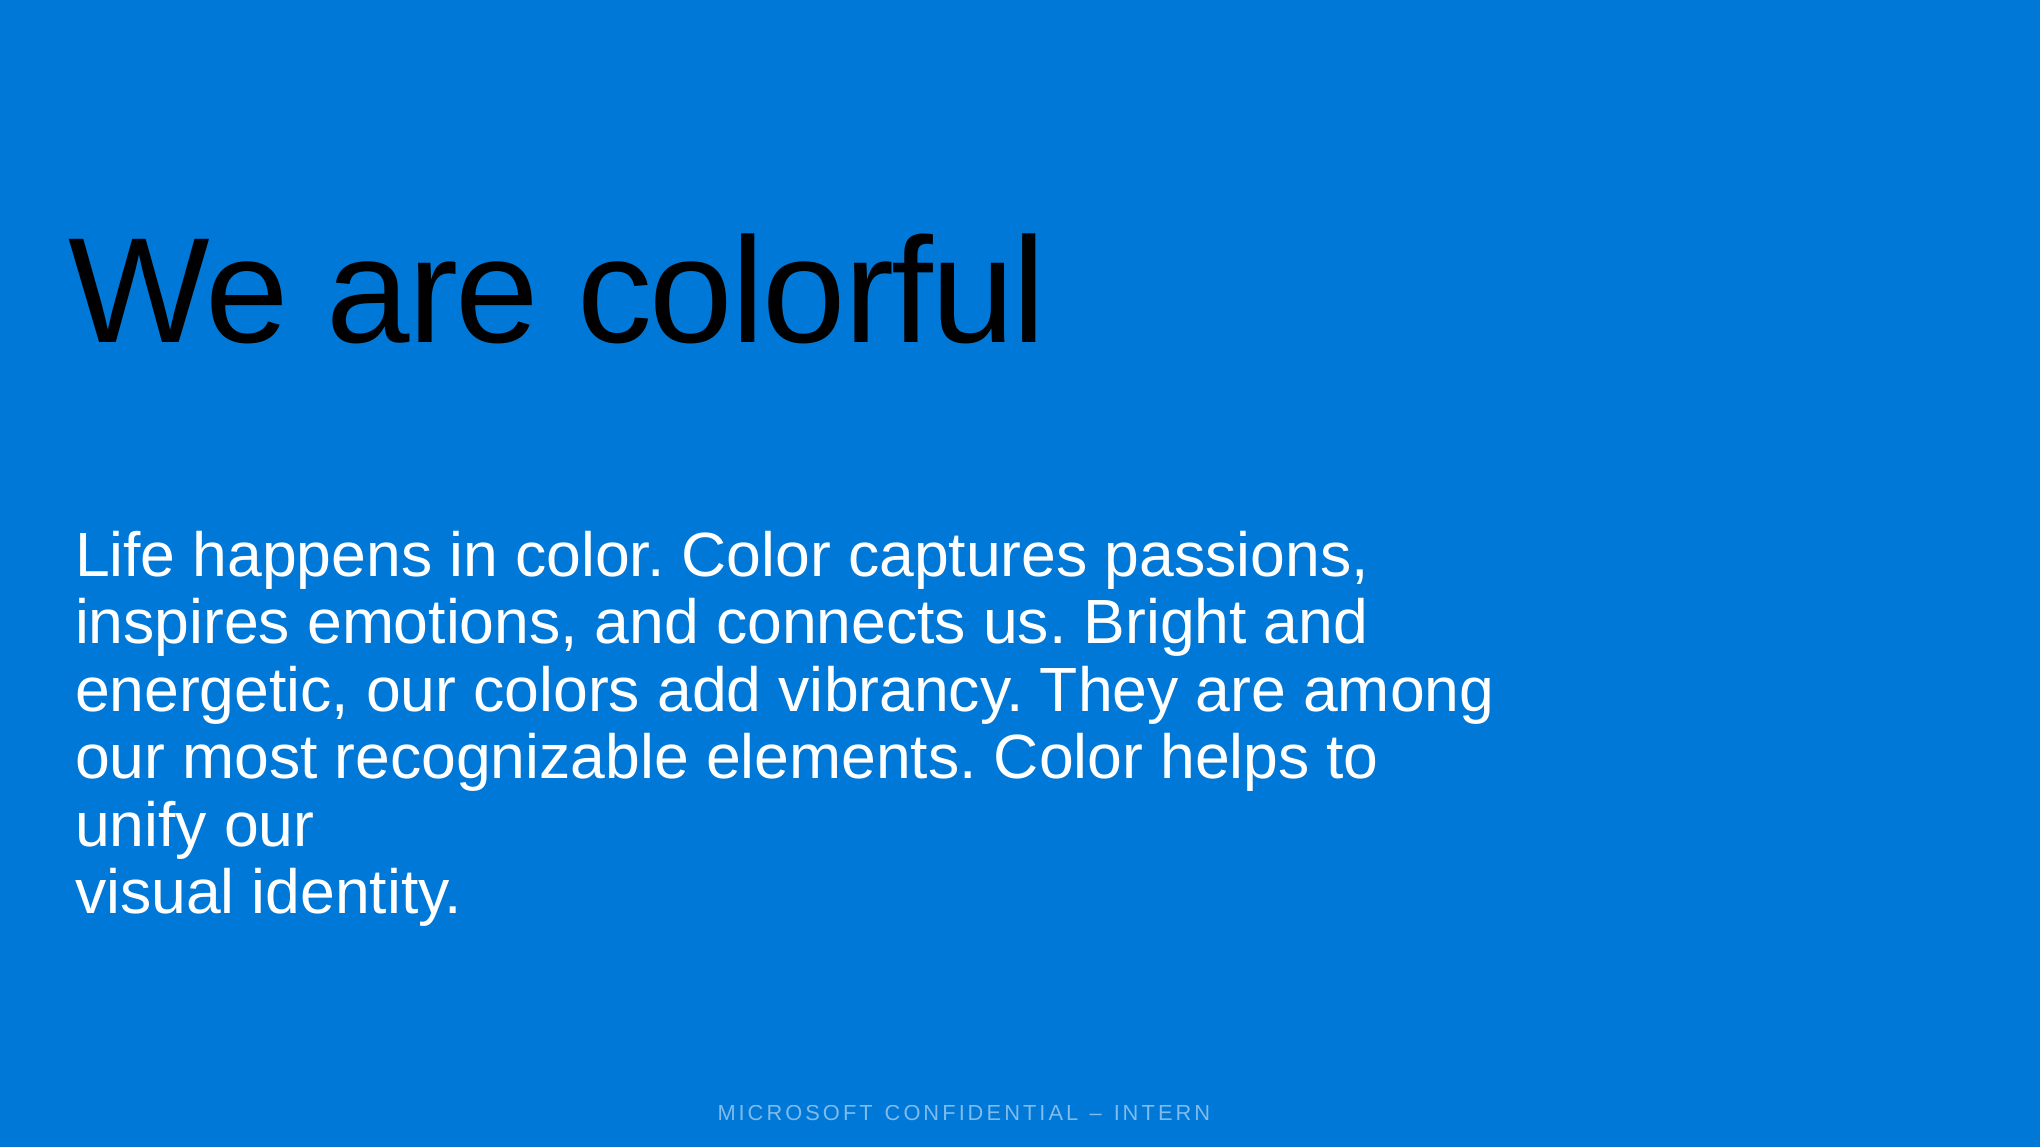

# We are colorful
Life happens in color. Color captures passions, inspires emotions, and connects us. Bright and energetic, our colors add vibrancy. They are among our most recognizable elements. Color helps to unify our
visual identity.